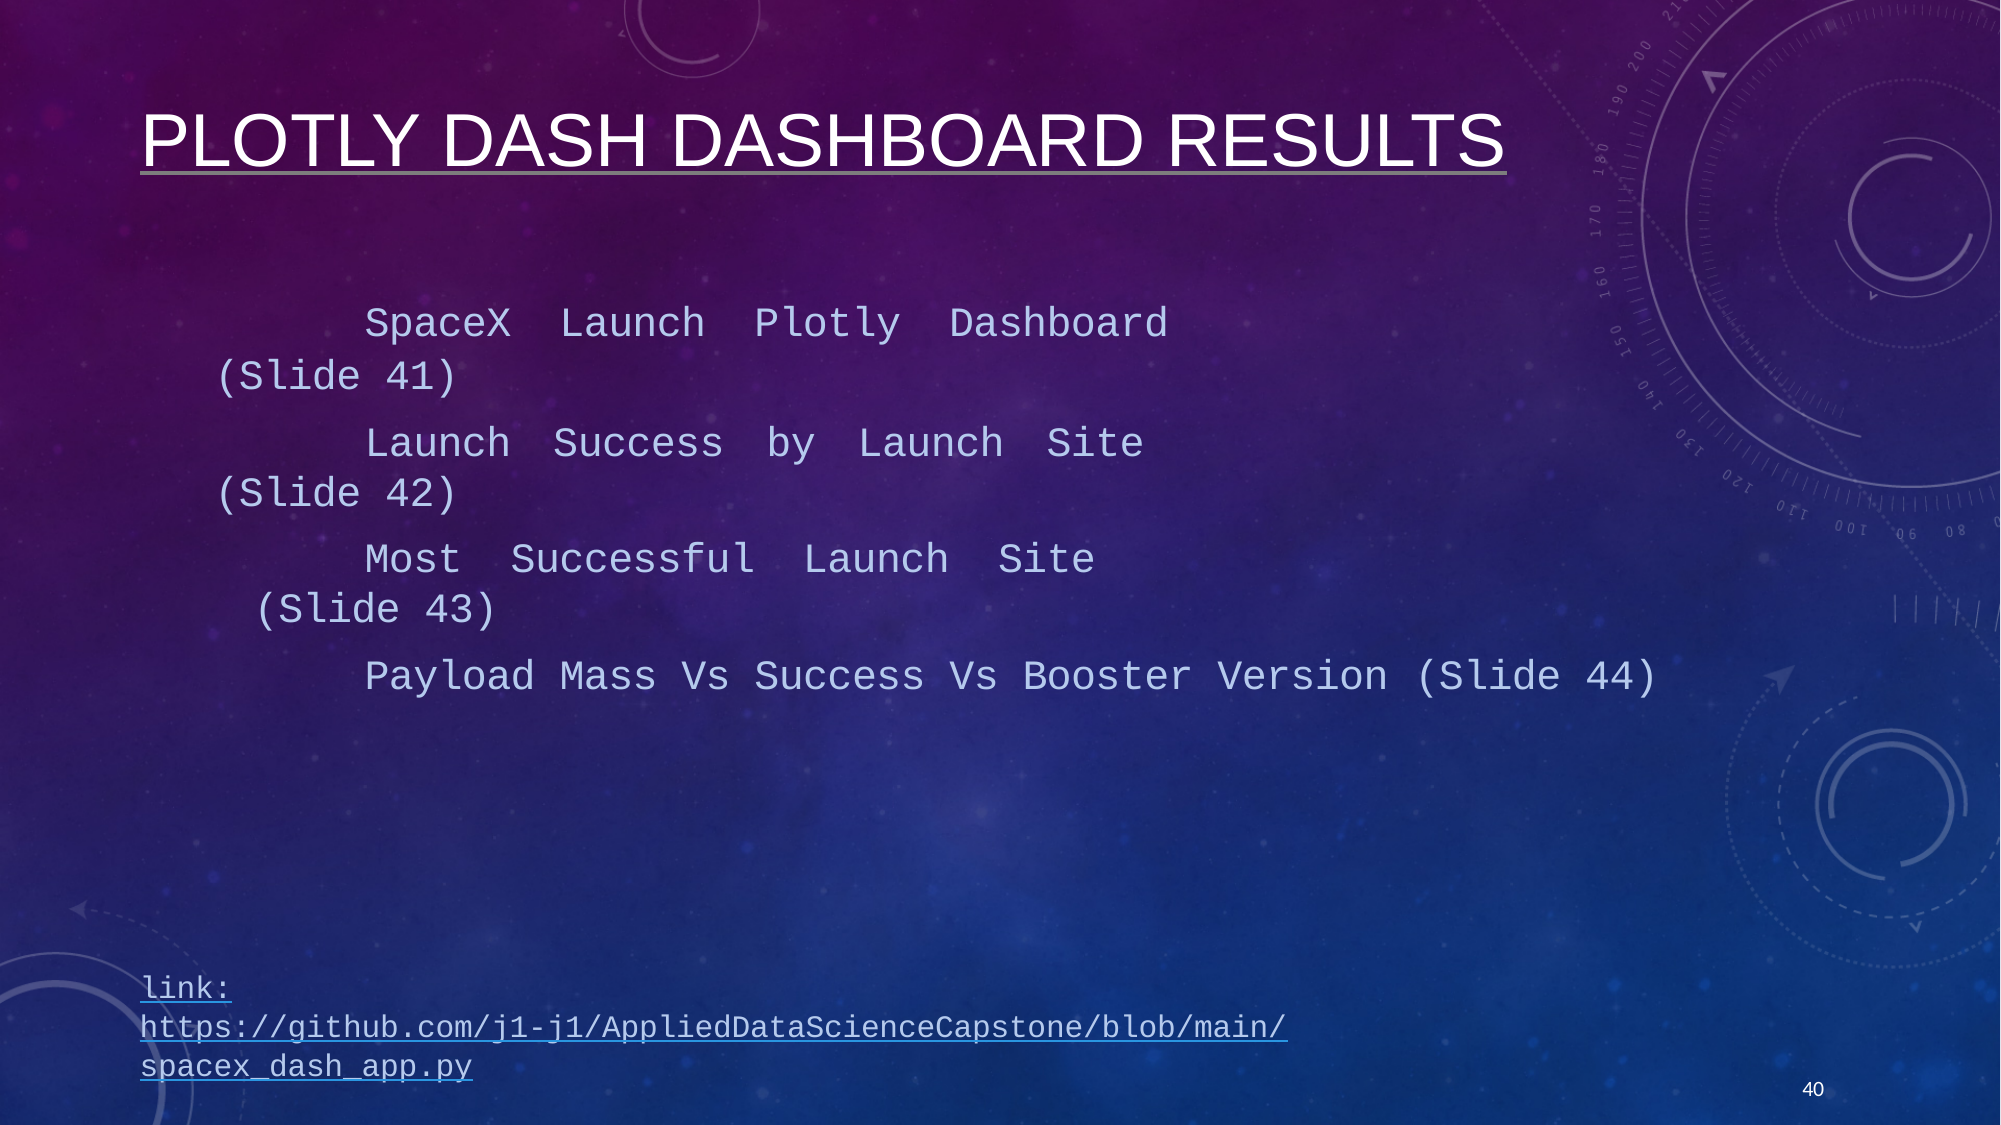

# PLOTLY DASH DASHBOARD RESULTS

			SpaceX Launch Plotly Dashboard					(Slide 41)
			Launch Success by Launch Site					(Slide 42)
			Most Successful Launch Site						(Slide 43)
			Payload Mass Vs Success Vs Booster Version	(Slide 44)

link:
https://github.com/j1-j1/AppliedDataScienceCapstone/blob/main/
spacex_dash_app.py
40